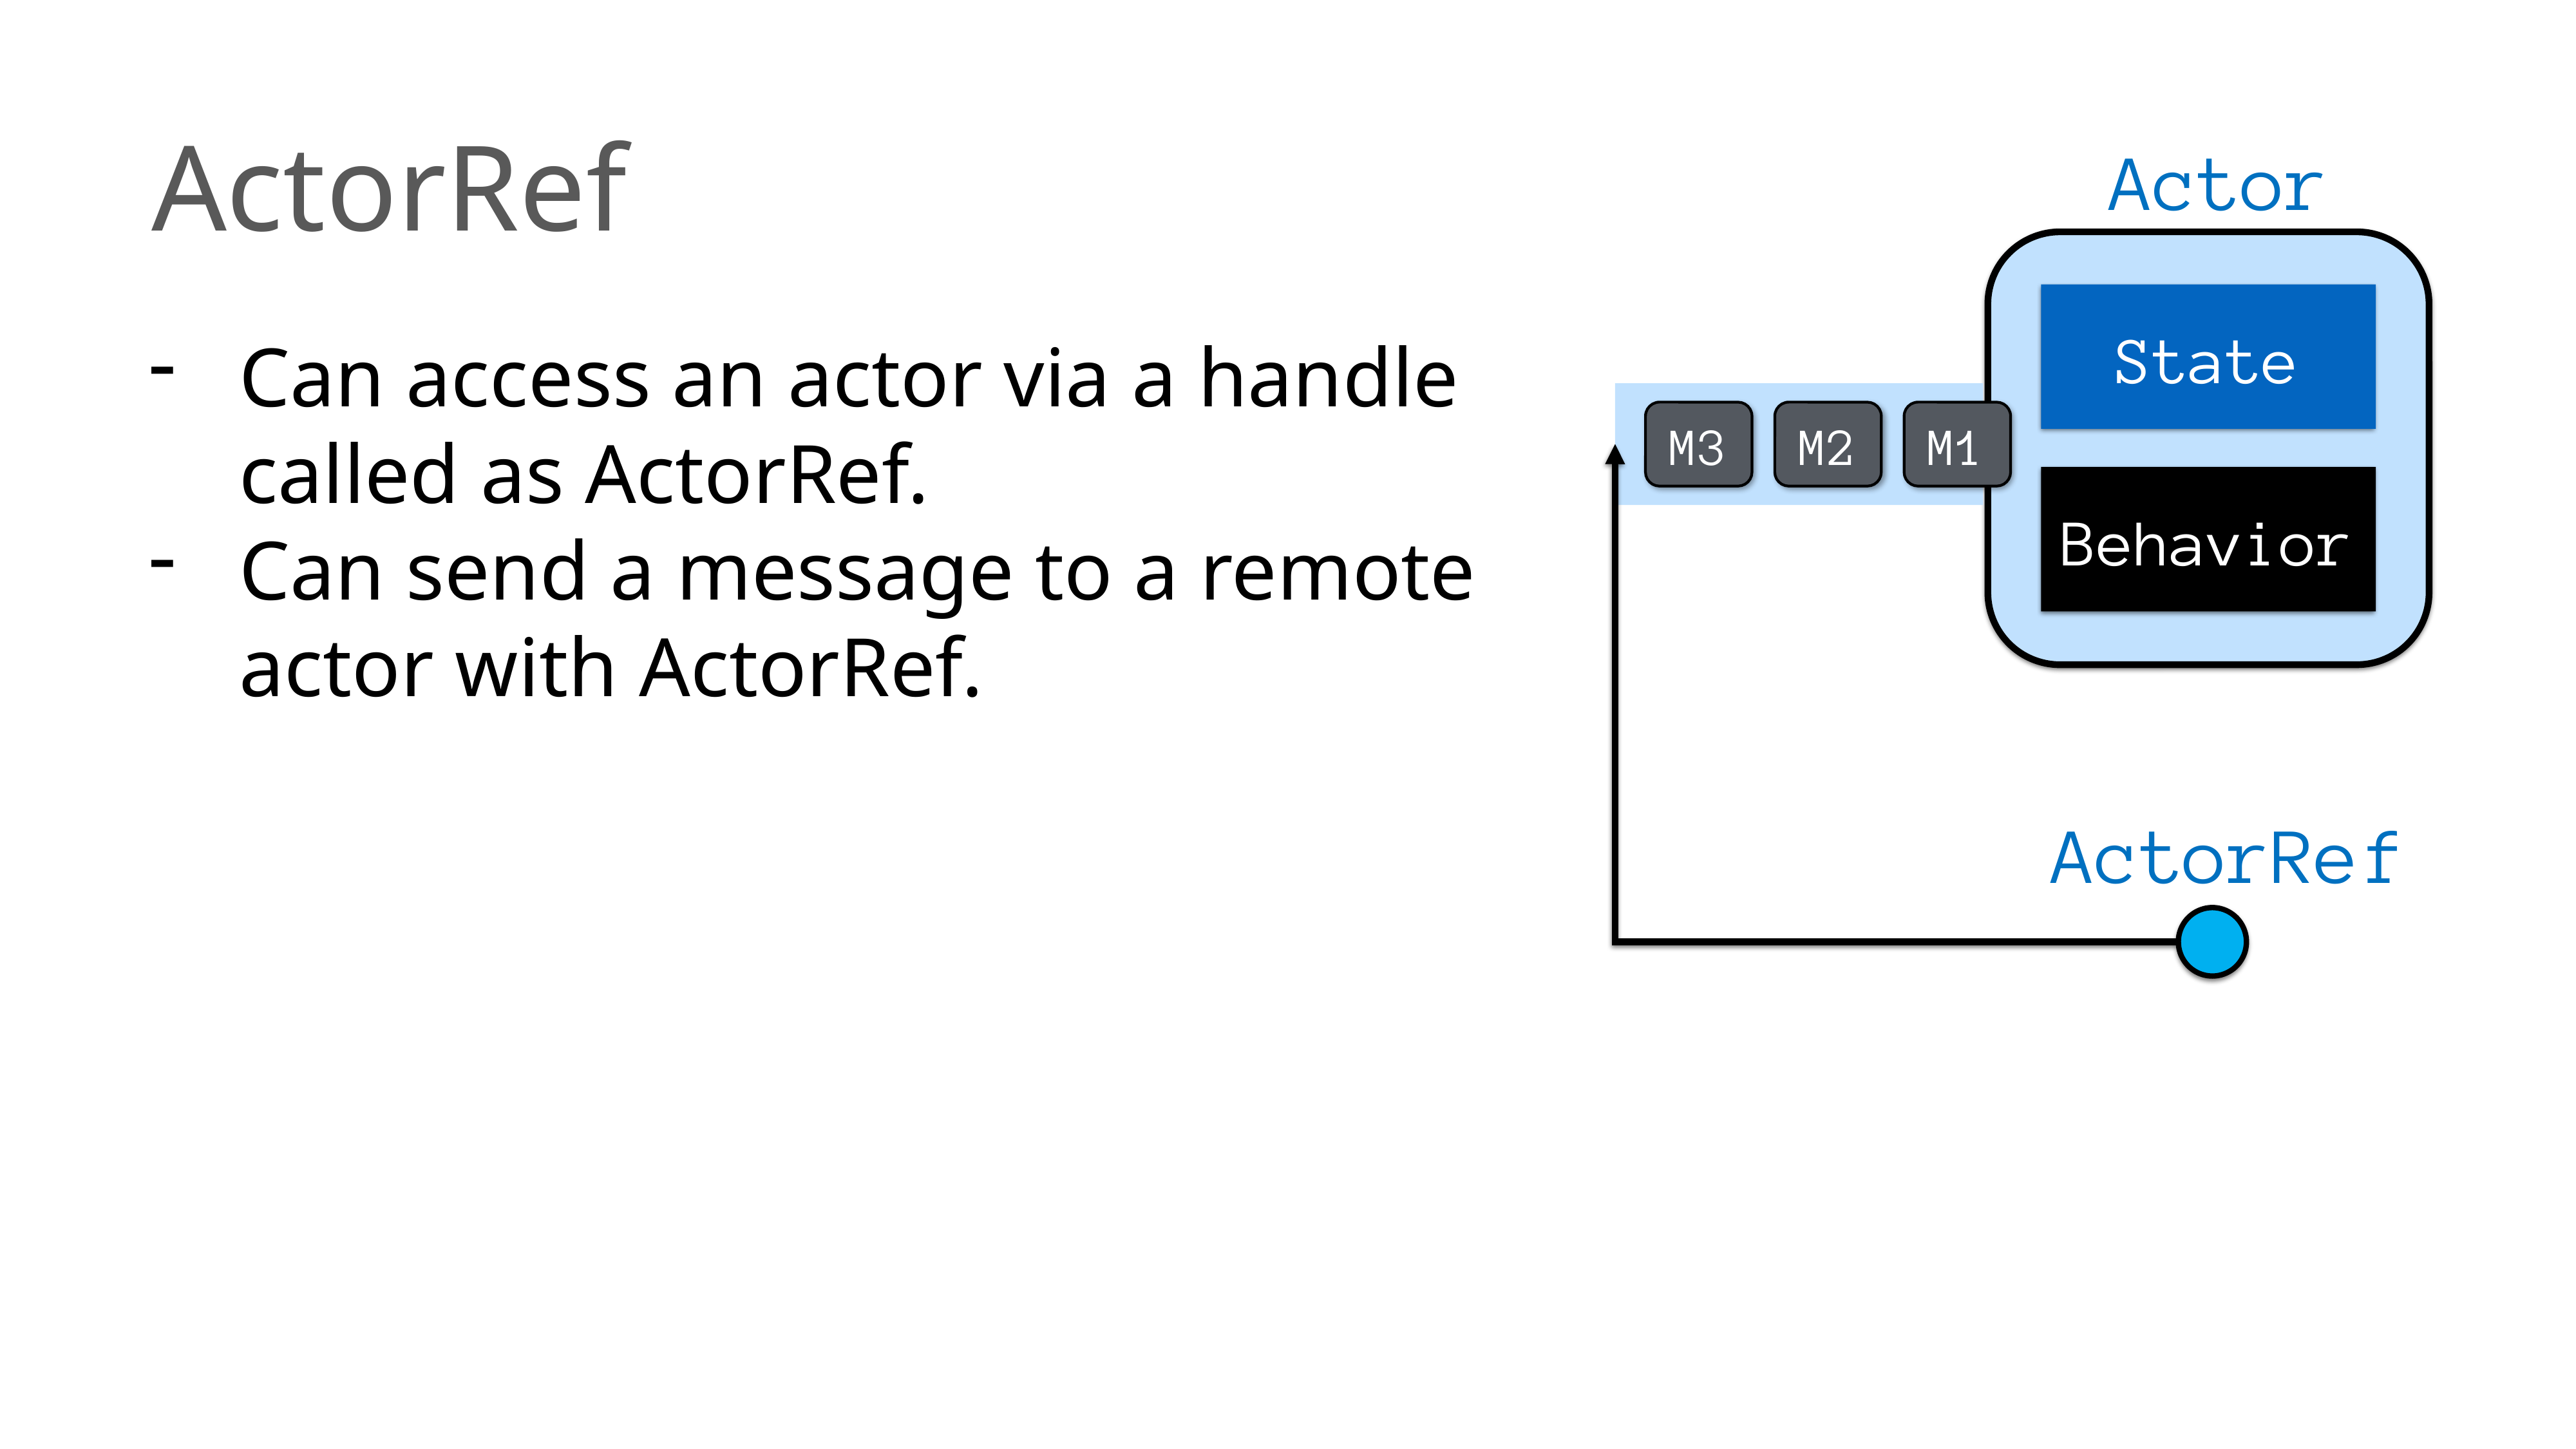

ActorRef
Actor

State

M3
M2
M1
Behavior
Can access an actor via a handle called as ActorRef.
Can send a message to a remote actor with ActorRef.
ActorRef